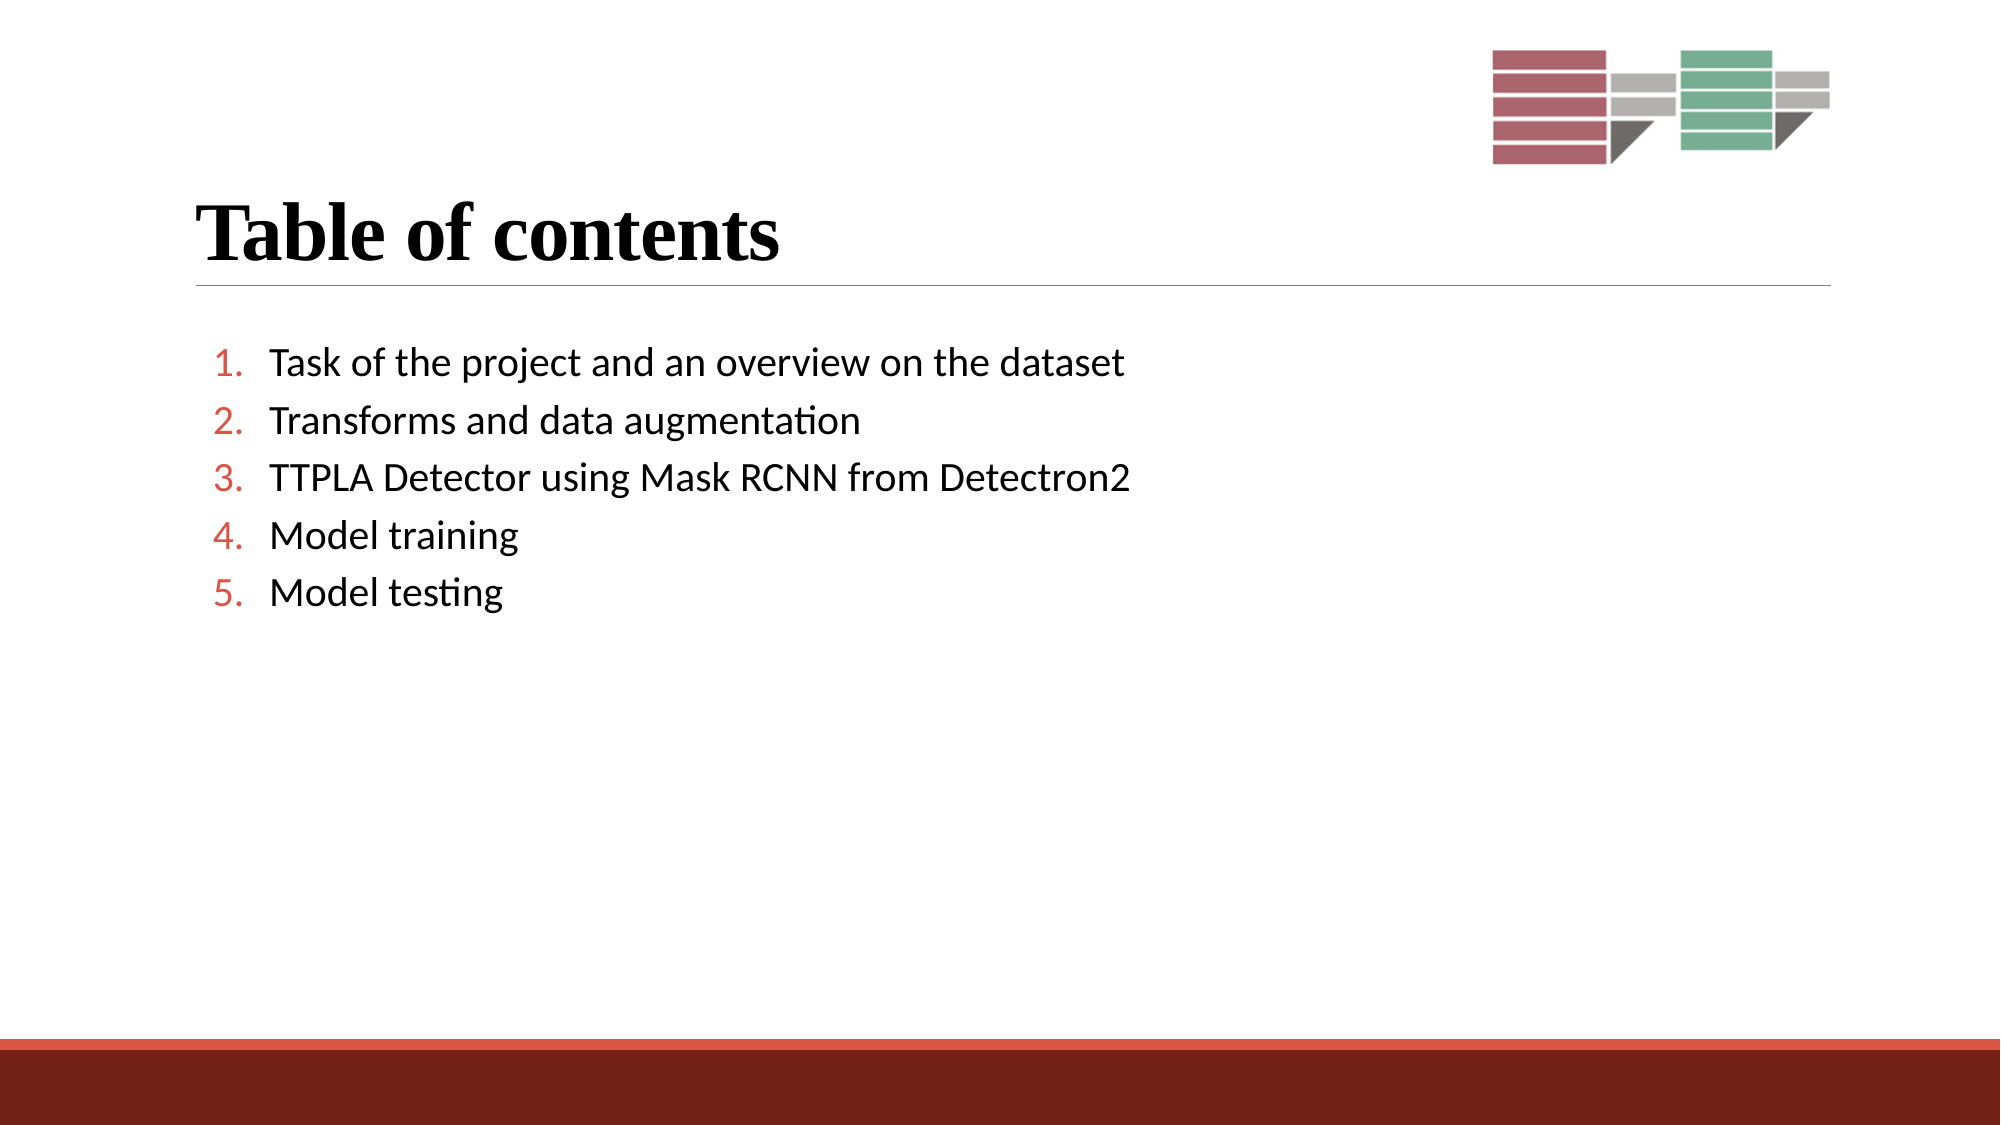

# Table of contents
Task of the project and an overview on the dataset
Transforms and data augmentation
TTPLA Detector using Mask RCNN from Detectron2
Model training
Model testing